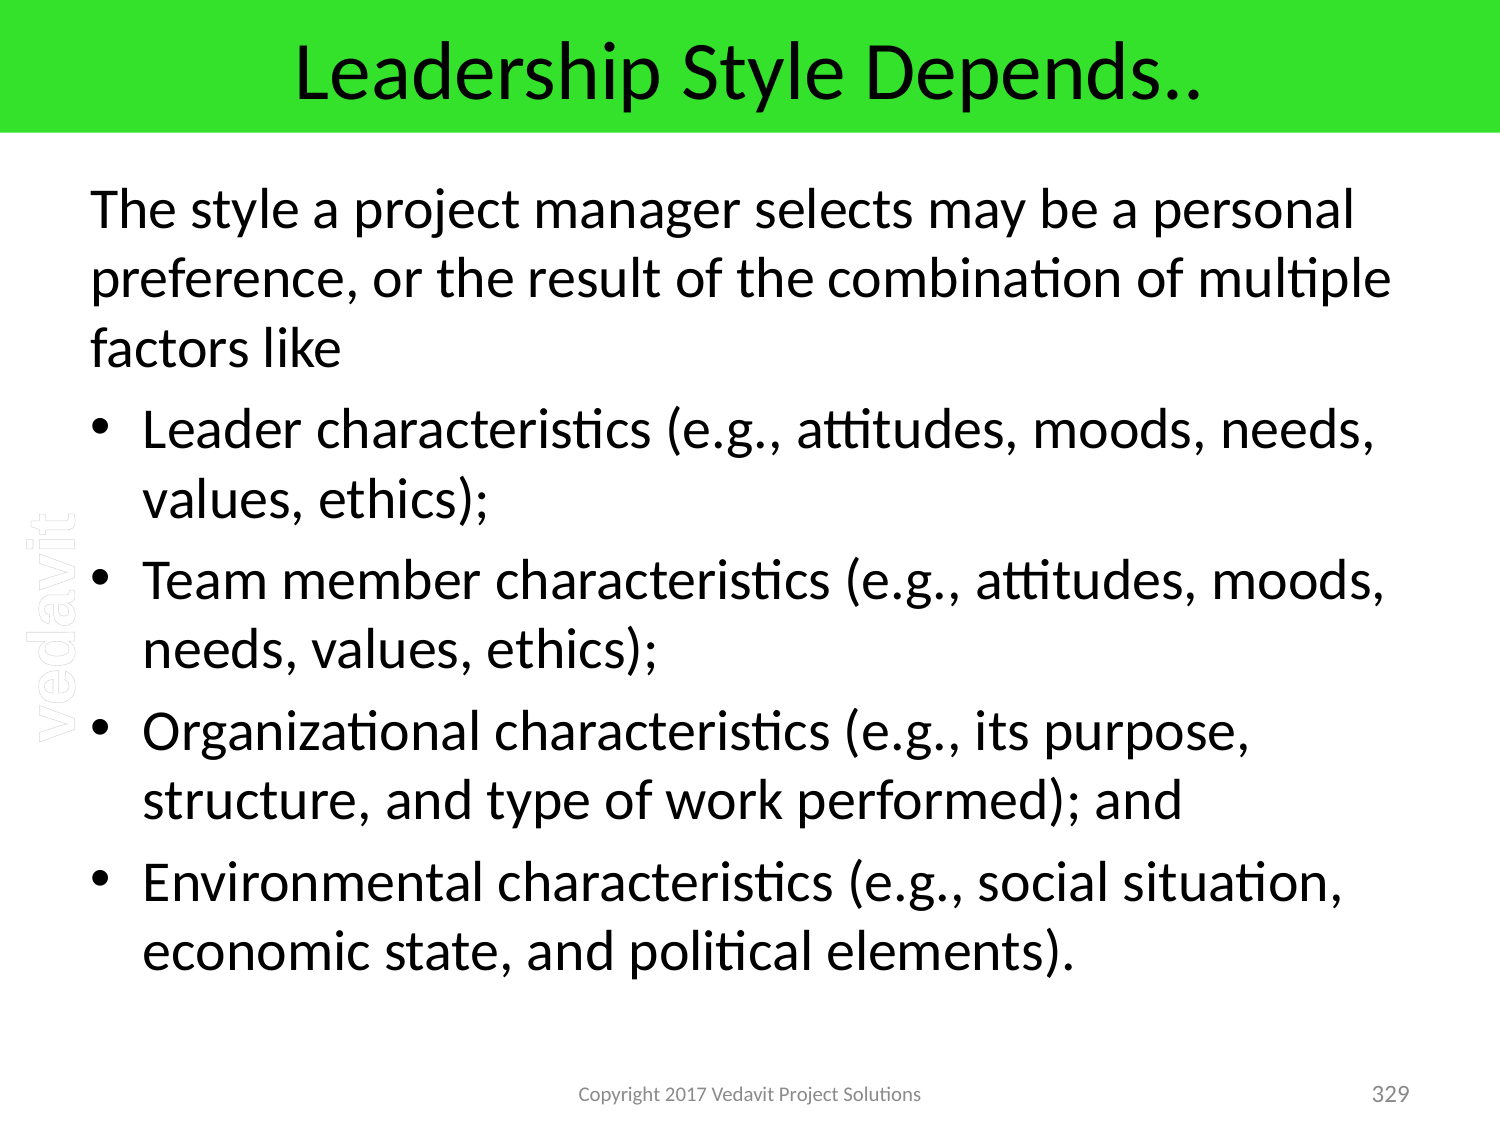

# Leadership Style Depends..
The style a project manager selects may be a personal preference, or the result of the combination of multiple factors like
Leader characteristics (e.g., attitudes, moods, needs, values, ethics);
Team member characteristics (e.g., attitudes, moods, needs, values, ethics);
Organizational characteristics (e.g., its purpose, structure, and type of work performed); and
Environmental characteristics (e.g., social situation, economic state, and political elements).
Copyright 2017 Vedavit Project Solutions
329